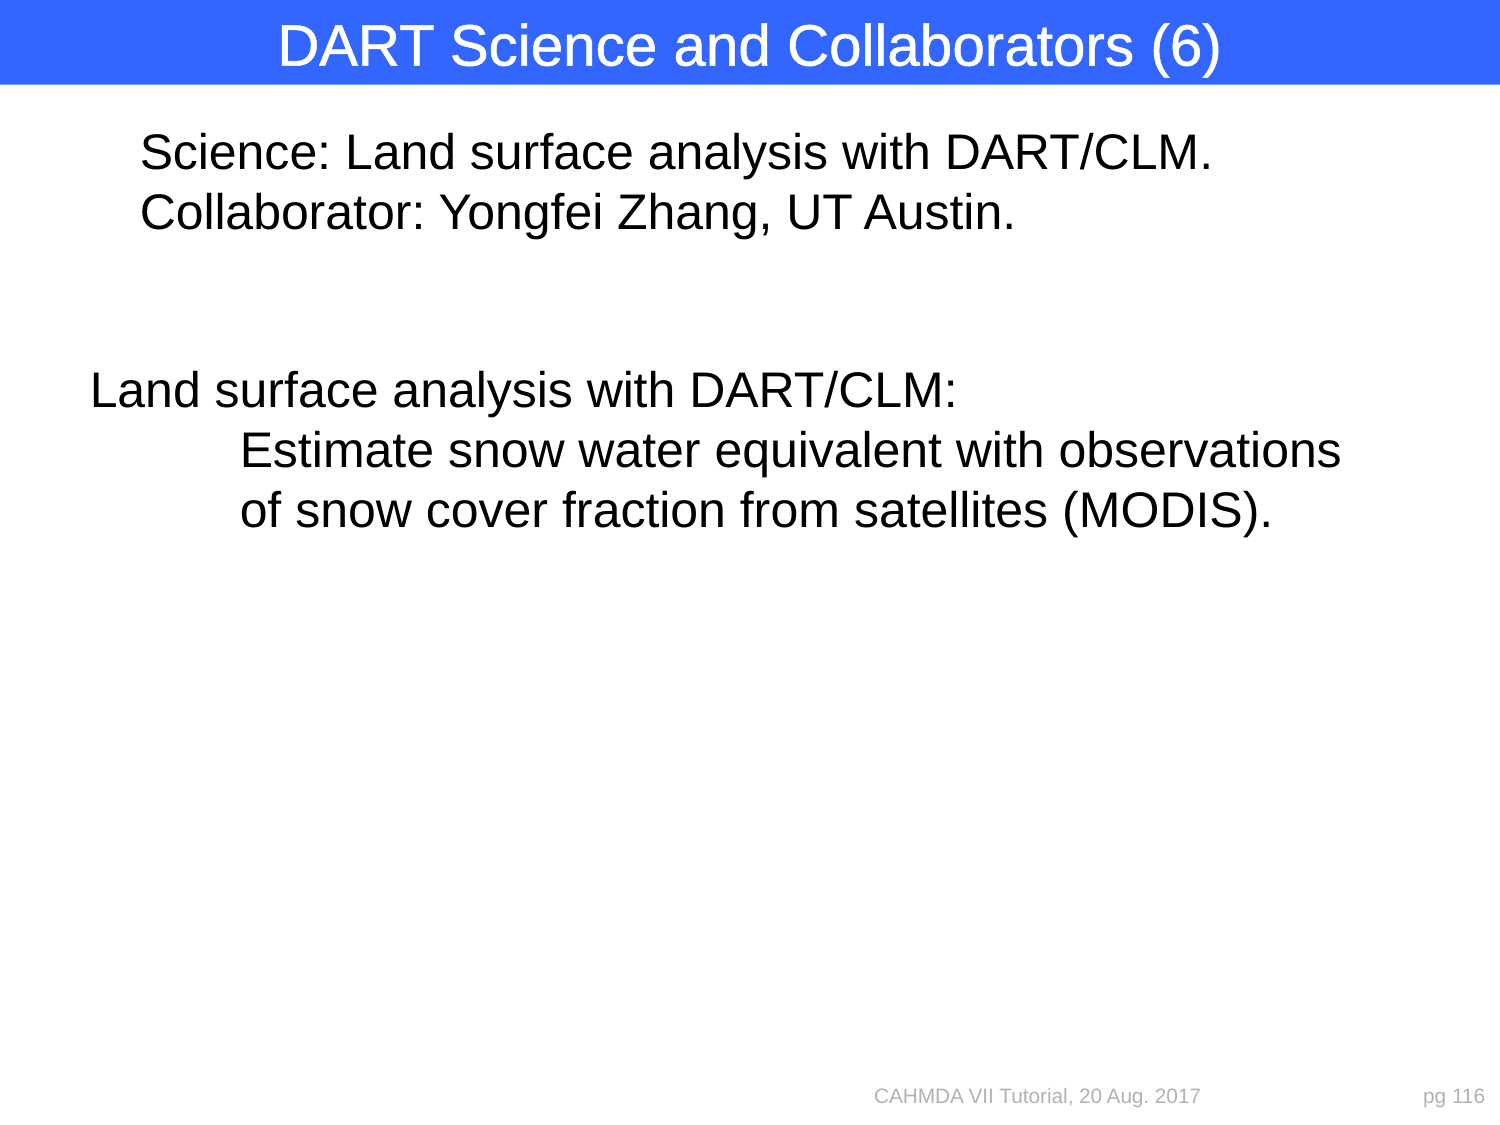

DART Science and Collaborators (6)
Science: Land surface analysis with DART/CLM.
Collaborator: Yongfei Zhang, UT Austin.
Land surface analysis with DART/CLM:
	Estimate snow water equivalent with observations
	of snow cover fraction from satellites (MODIS).

CAHMDA VII Tutorial, 20 Aug. 2017
pg 116